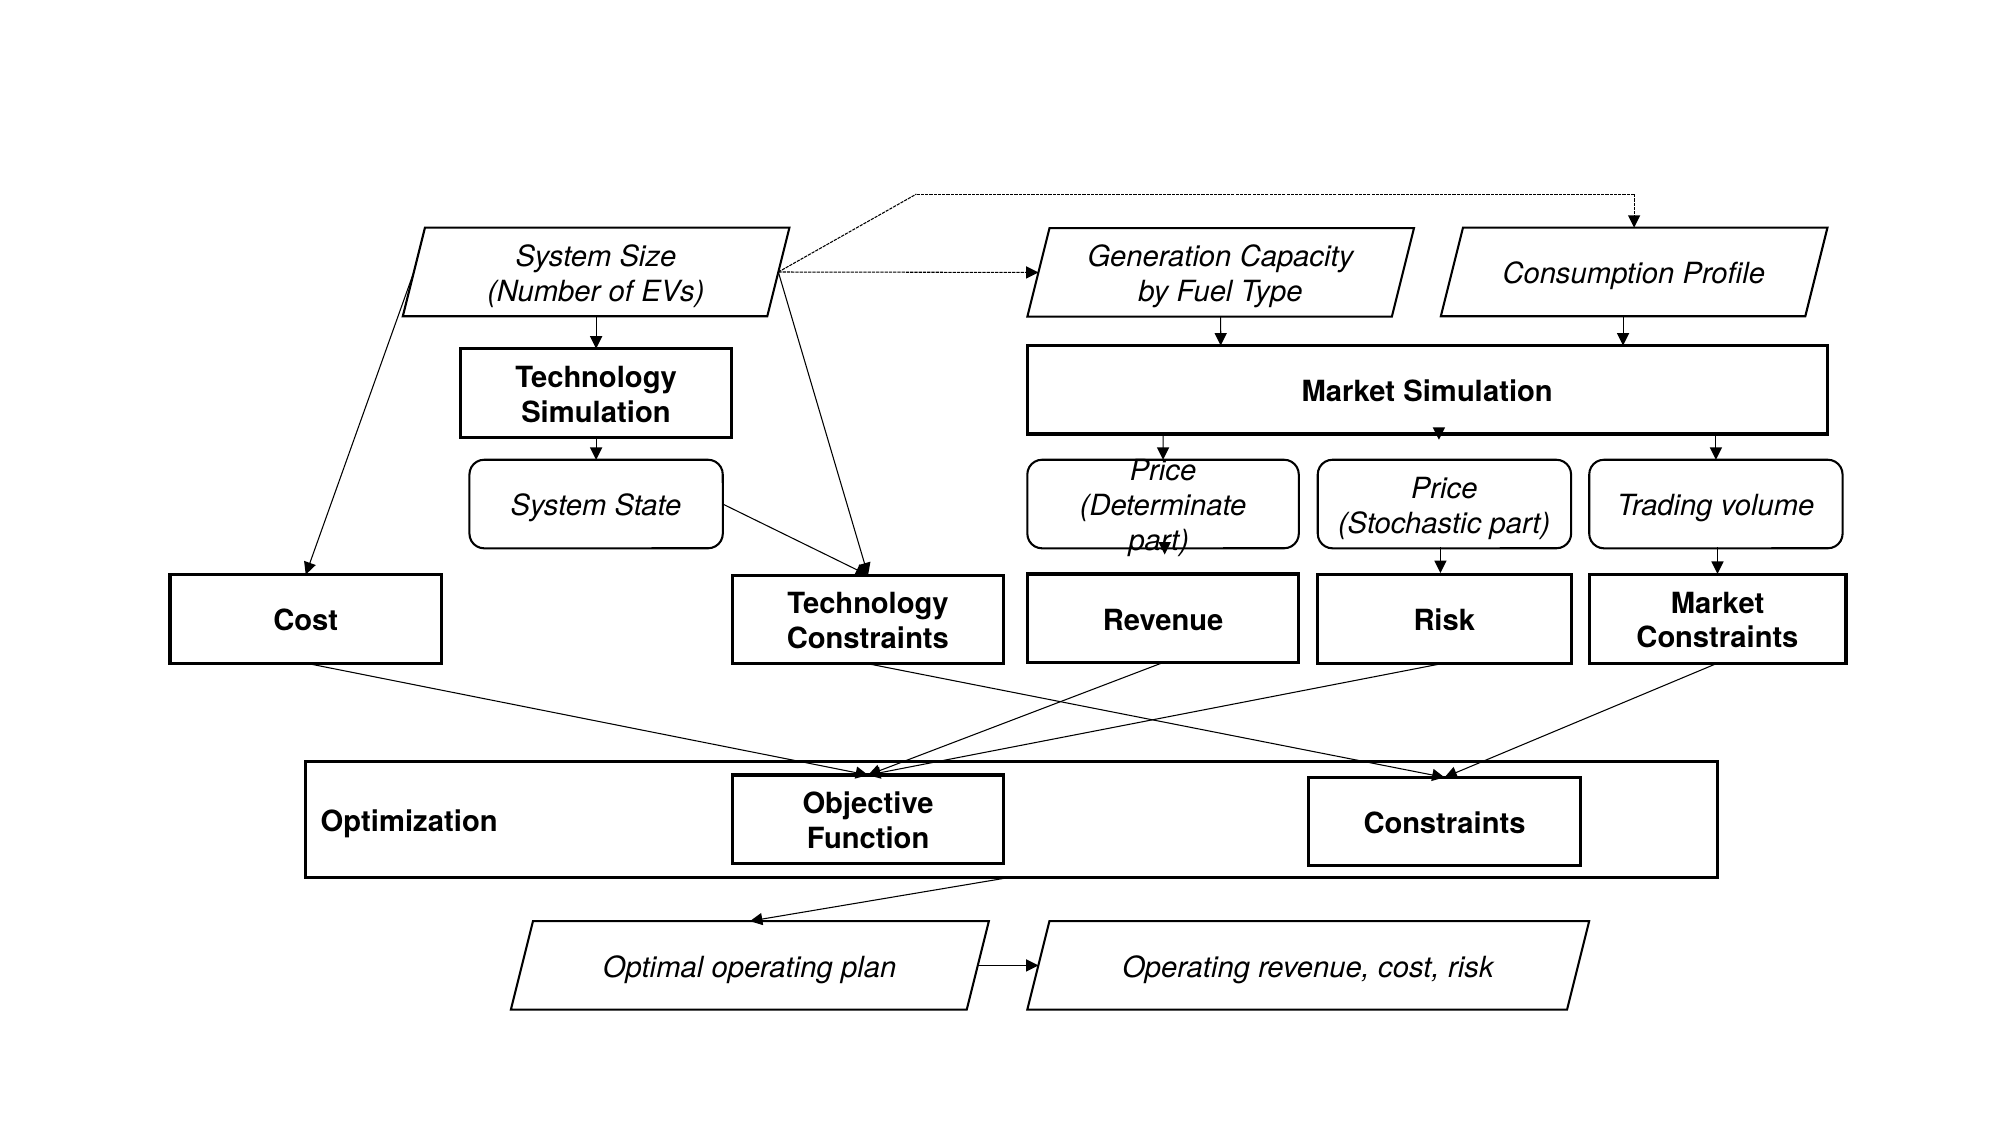

System Size (Number of EVs)
Consumption Profile
Generation Capacity by Fuel Type
Market Simulation
Technology Simulation
System State
Price (Determinate part)
Price (Stochastic part)
Trading volume
Revenue
Cost
Risk
Market Constraints
Technology Constraints
Optimization
Objective Function
Constraints
Optimal operating plan
Operating revenue, cost, risk